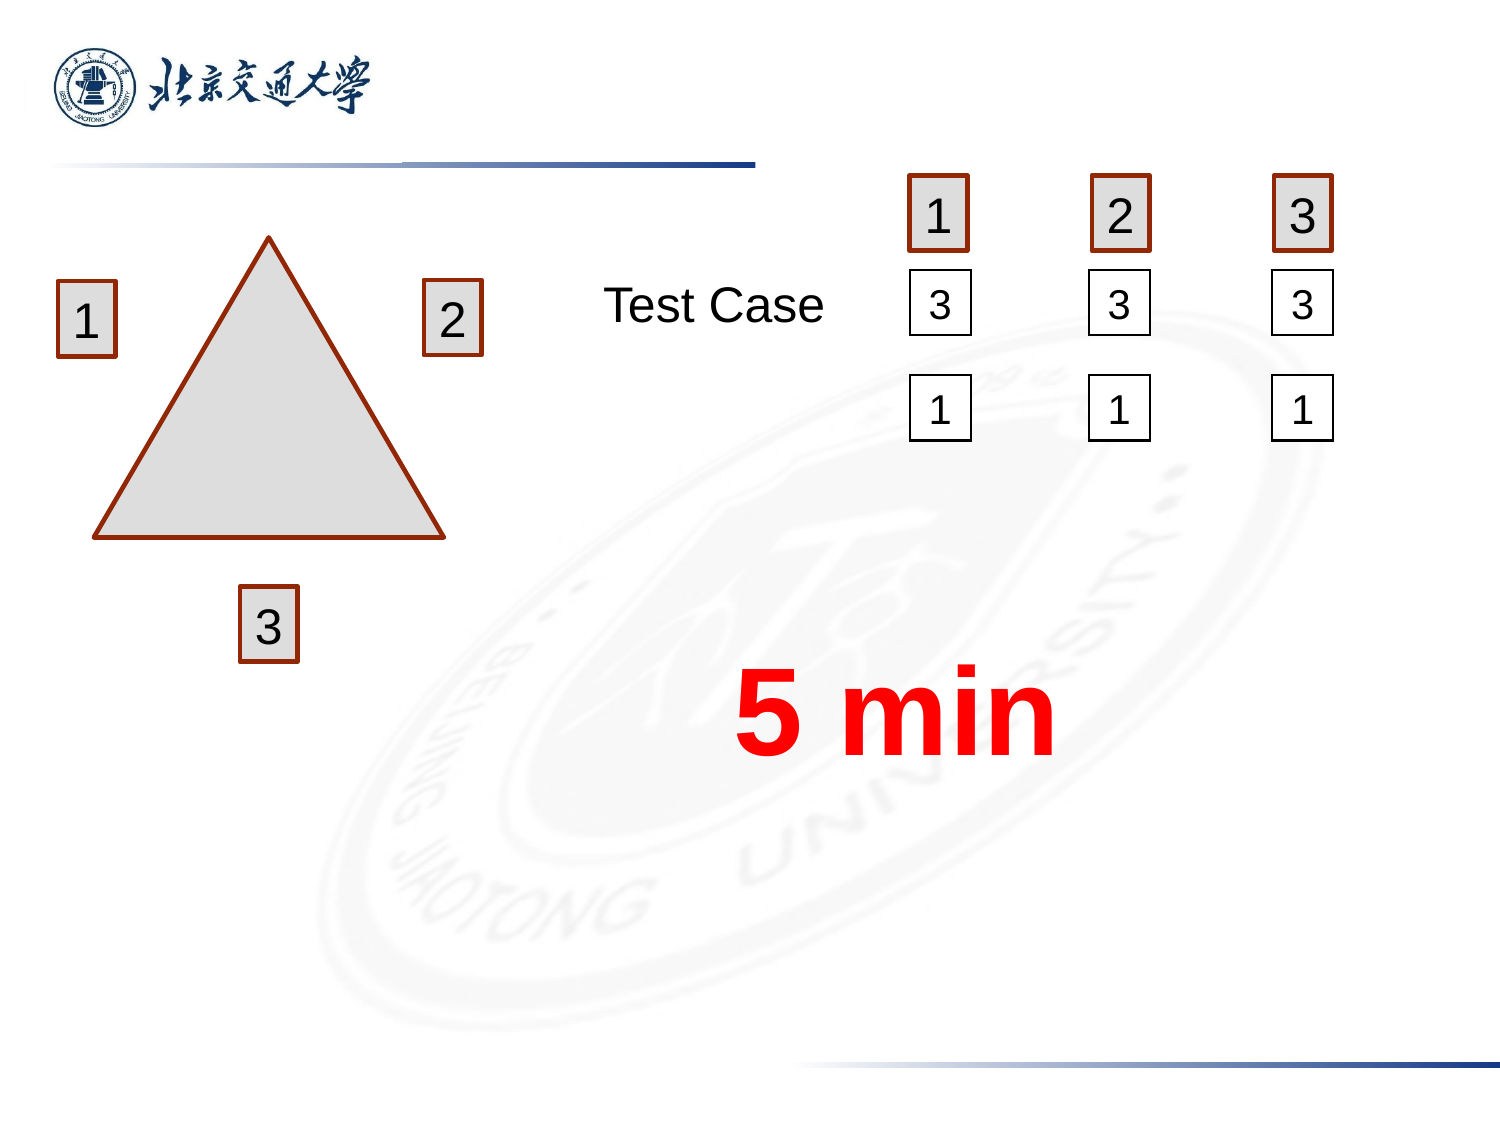

1
2
3

Test Case
3
3
3
2
1
1
1
1
3
5 min